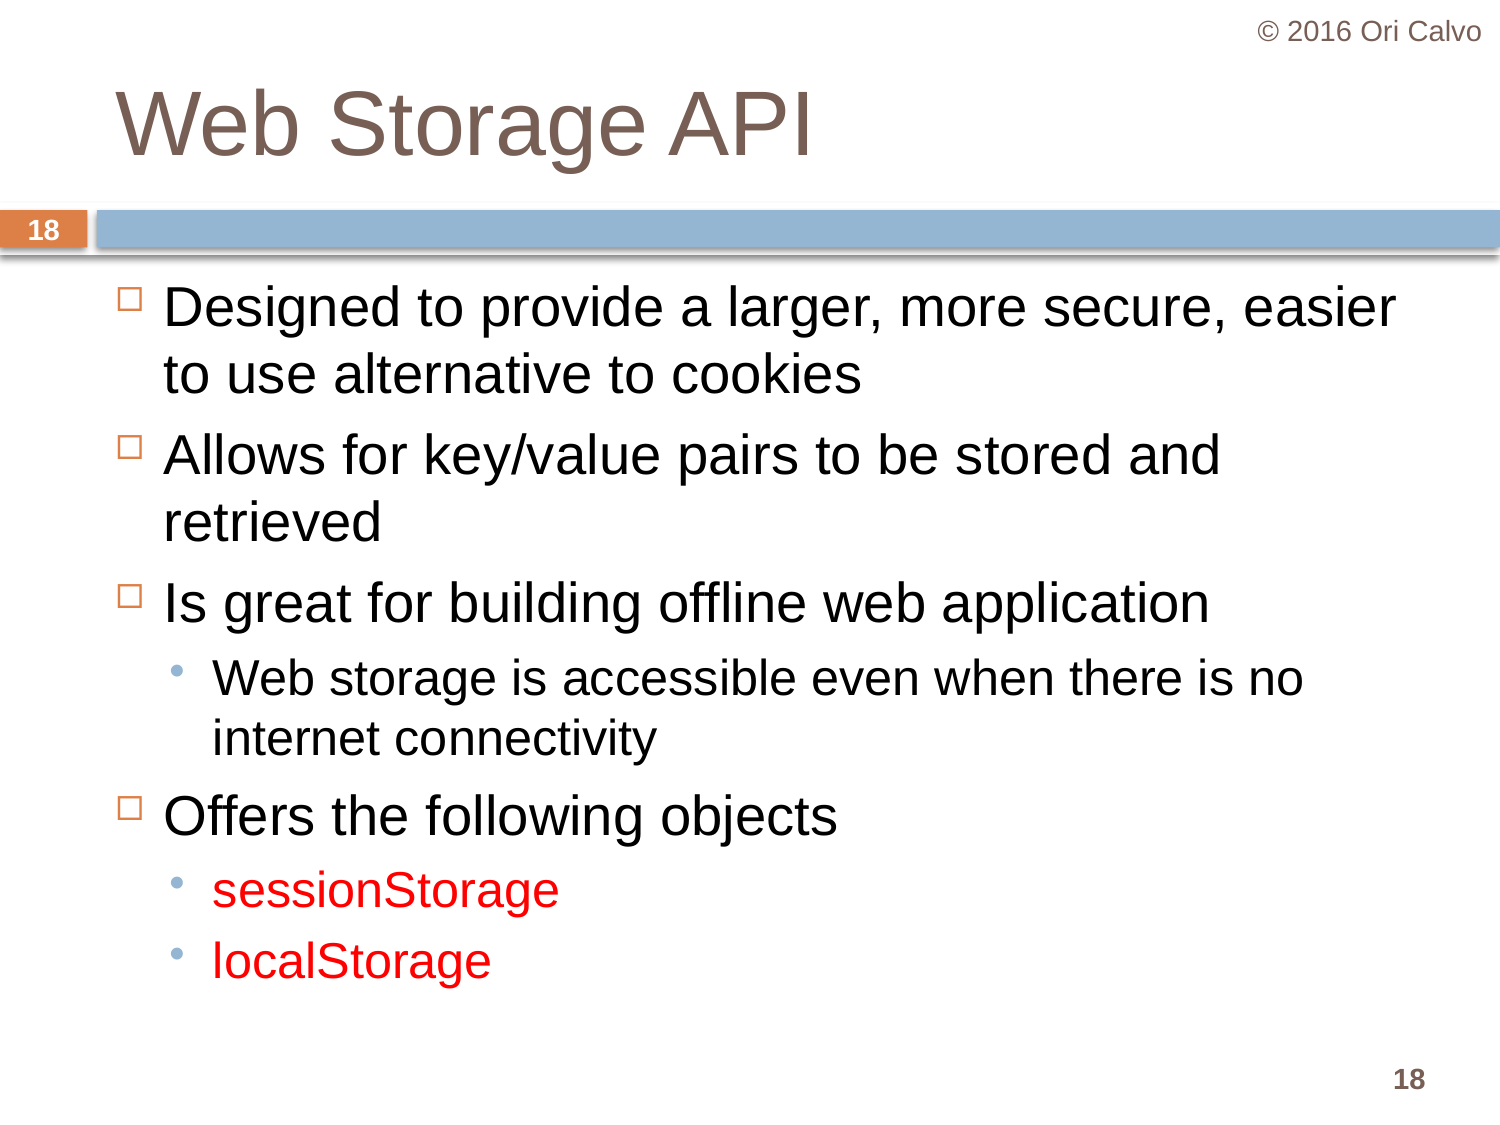

© 2016 Ori Calvo
# Web Storage API
18
Designed to provide a larger, more secure, easier to use alternative to cookies
Allows for key/value pairs to be stored and retrieved
Is great for building offline web application
Web storage is accessible even when there is no internet connectivity
Offers the following objects
sessionStorage
localStorage